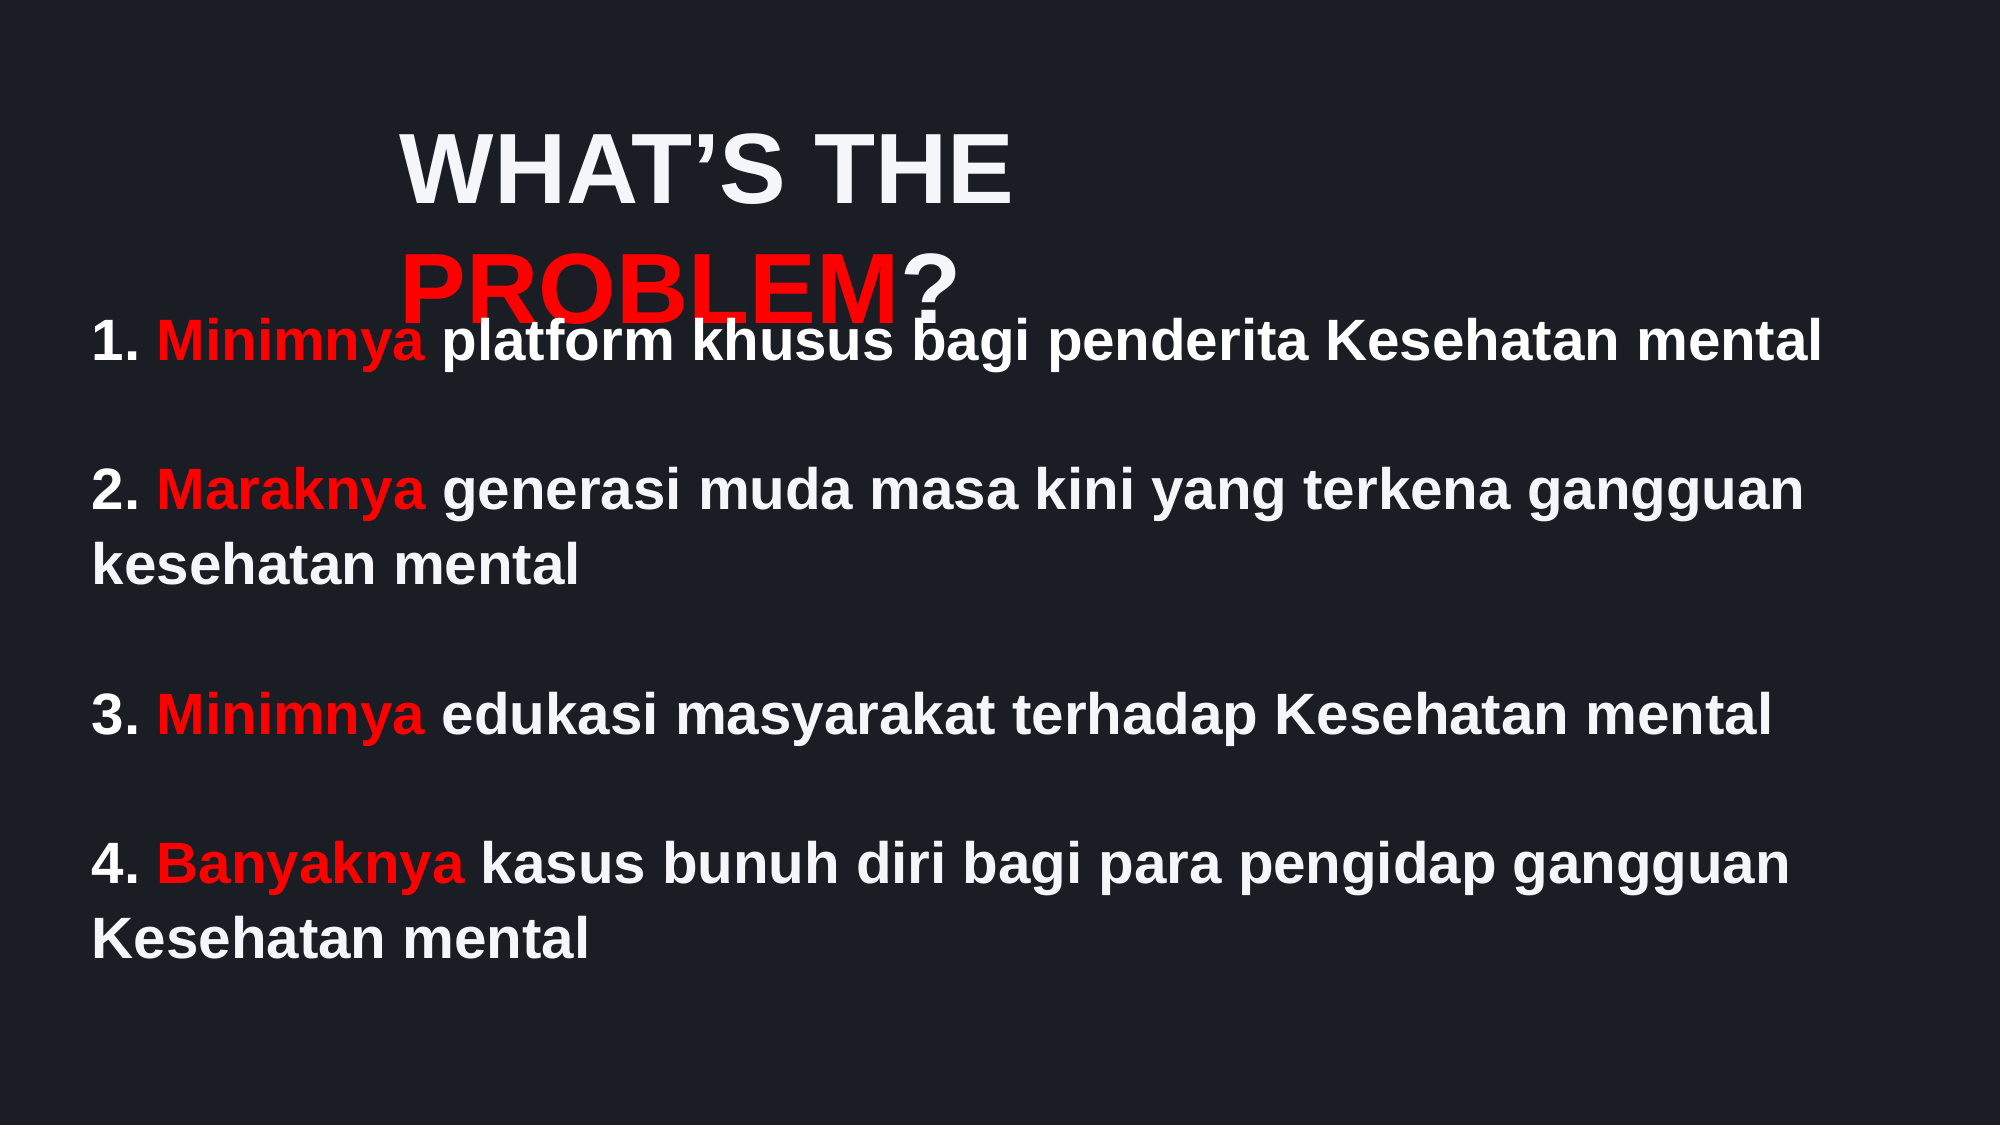

WHAT’S THE PROBLEM?
1. Minimnya platform khusus bagi penderita Kesehatan mental

2. Maraknya generasi muda masa kini yang terkena gangguan       kesehatan mental

3. Minimnya edukasi masyarakat terhadap Kesehatan mental

4. Banyaknya kasus bunuh diri bagi para pengidap gangguan Kesehatan mental